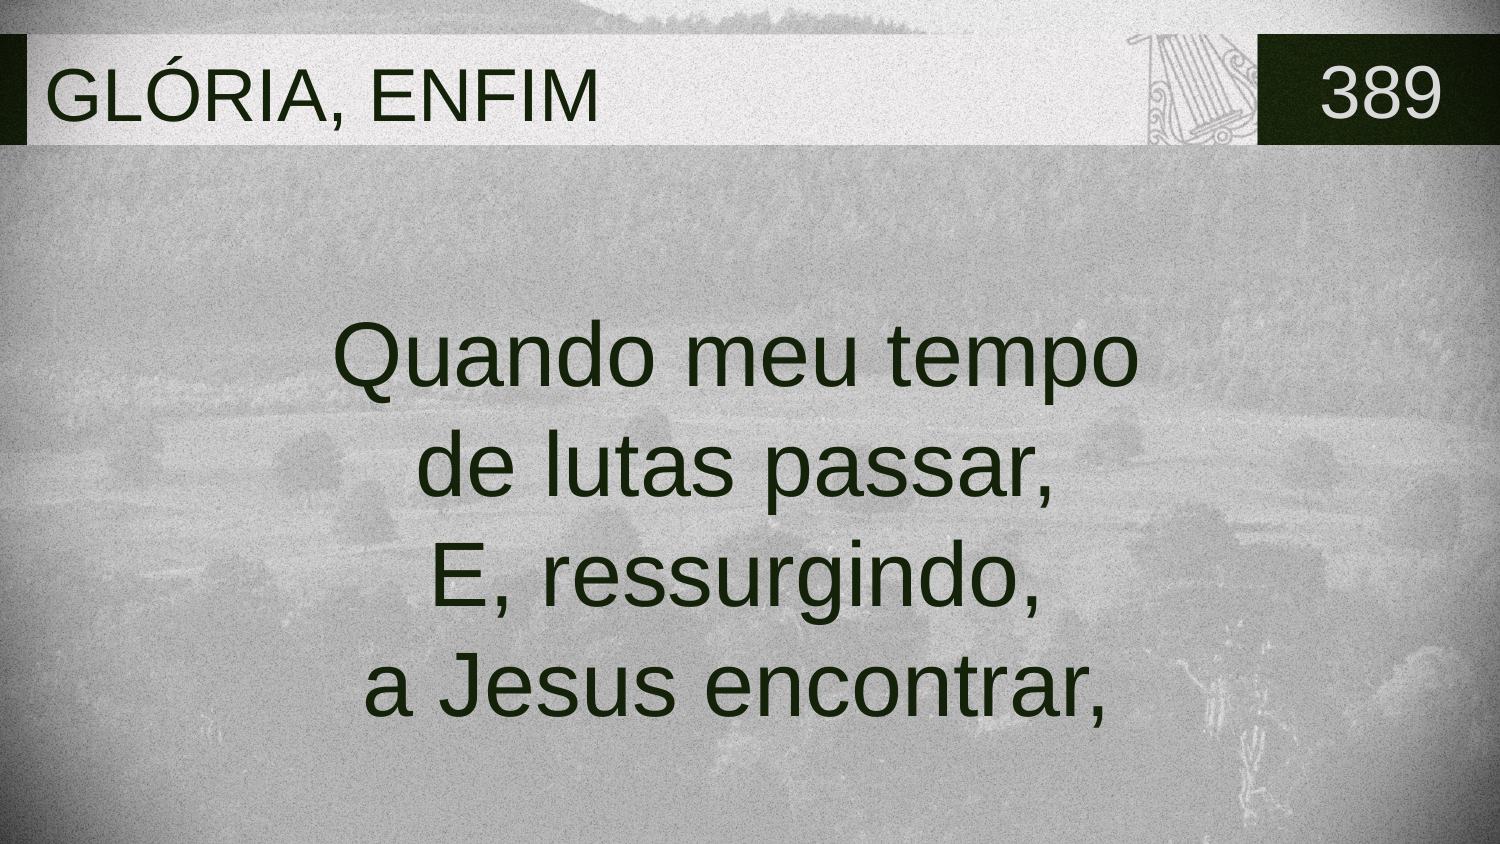

# GLÓRIA, ENFIM
389
Quando meu tempo
de lutas passar,
E, ressurgindo,
a Jesus encontrar,